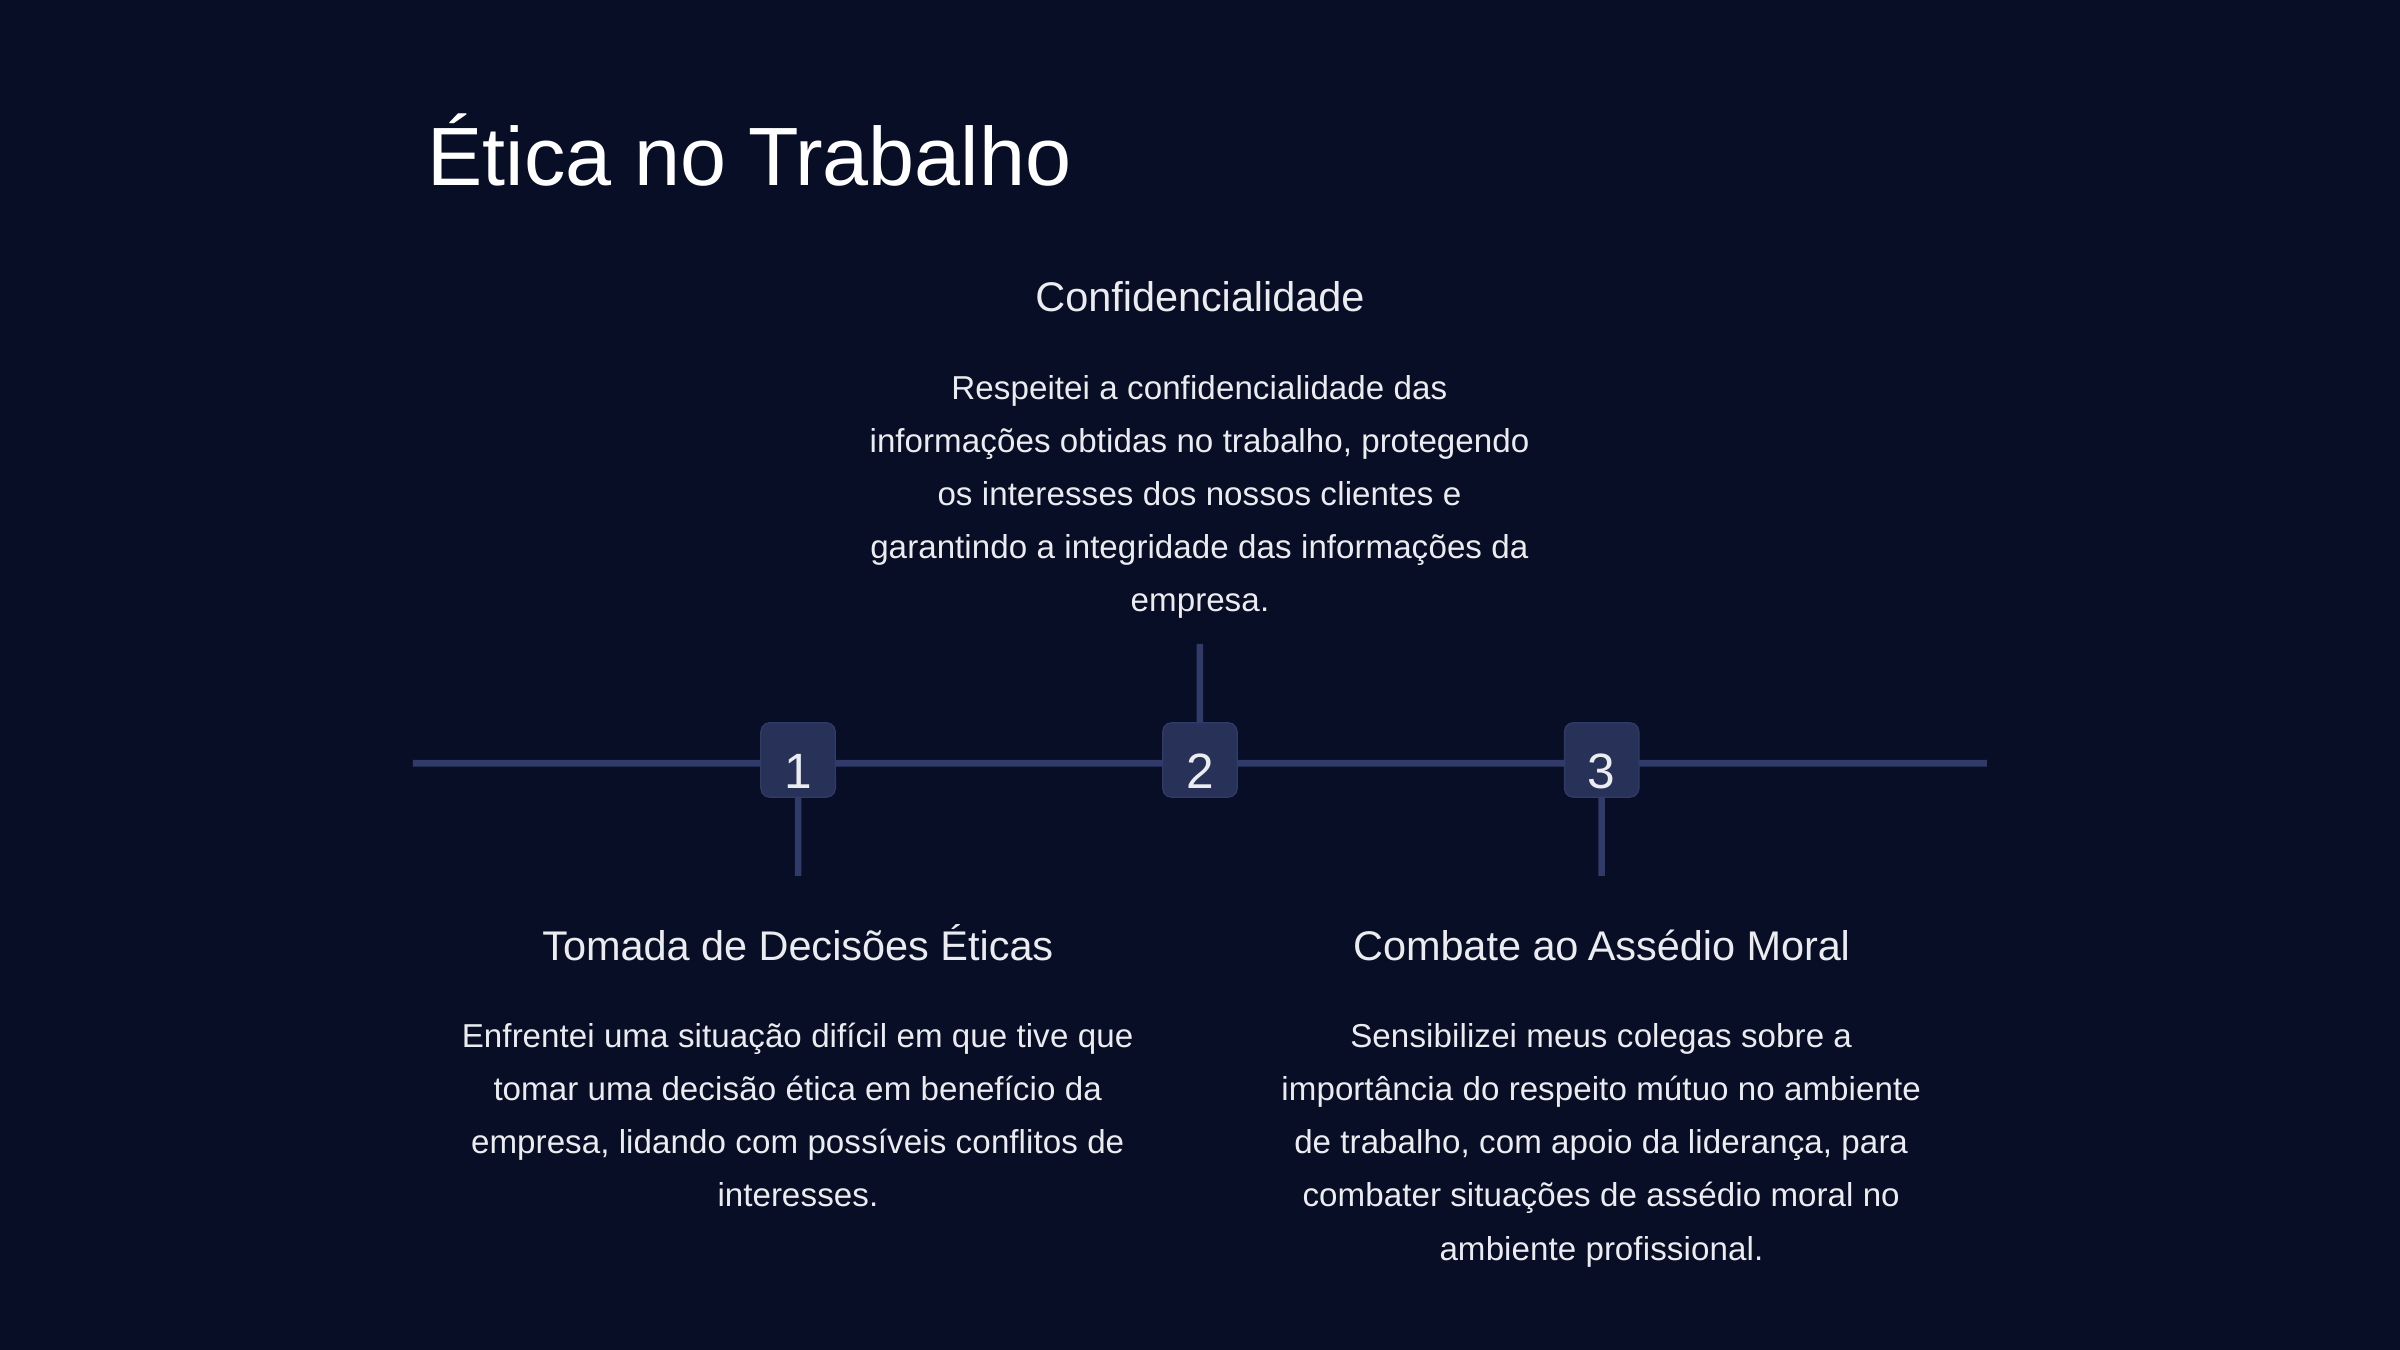

Ética no Trabalho
Confidencialidade
Respeitei a confidencialidade das informações obtidas no trabalho, protegendo os interesses dos nossos clientes e garantindo a integridade das informações da empresa.

1
2
3

Tomada de Decisões Éticas
Combate ao Assédio Moral
Enfrentei uma situação difícil em que tive que tomar uma decisão ética em benefício da empresa, lidando com possíveis conflitos de interesses.
Sensibilizei meus colegas sobre a importância do respeito mútuo no ambiente de trabalho, com apoio da liderança, para combater situações de assédio moral no ambiente profissional.